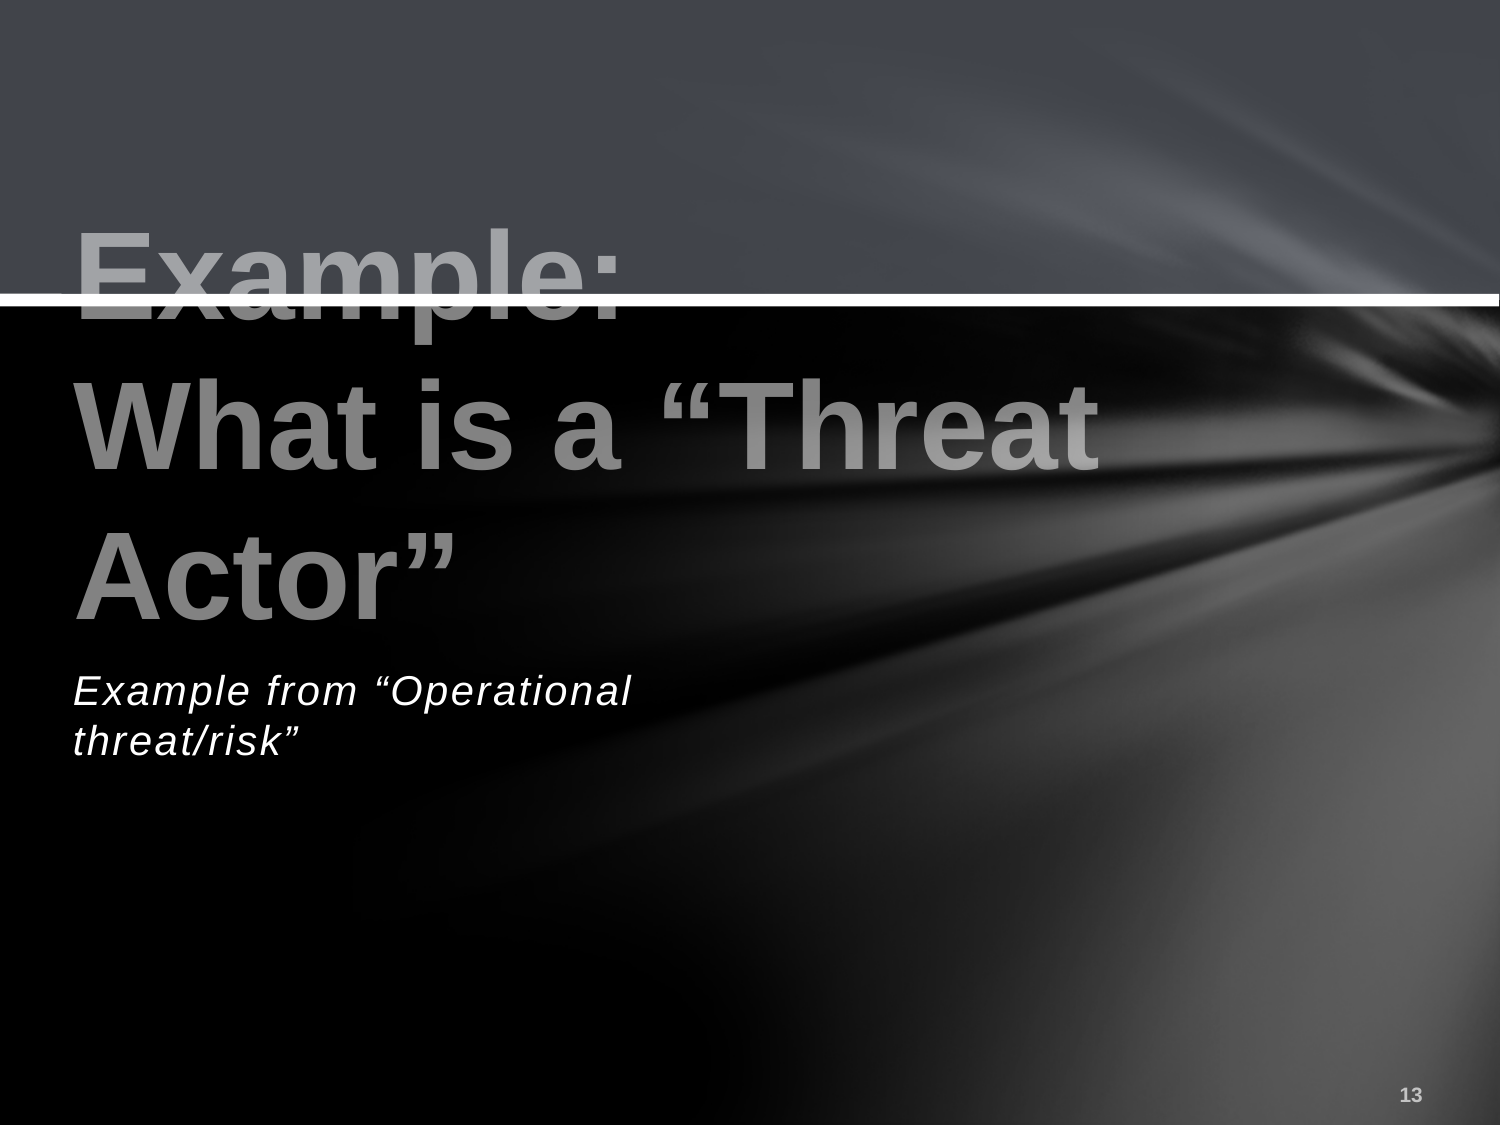

# Example: What is a “Threat Actor”
Example from “Operational threat/risk”
13